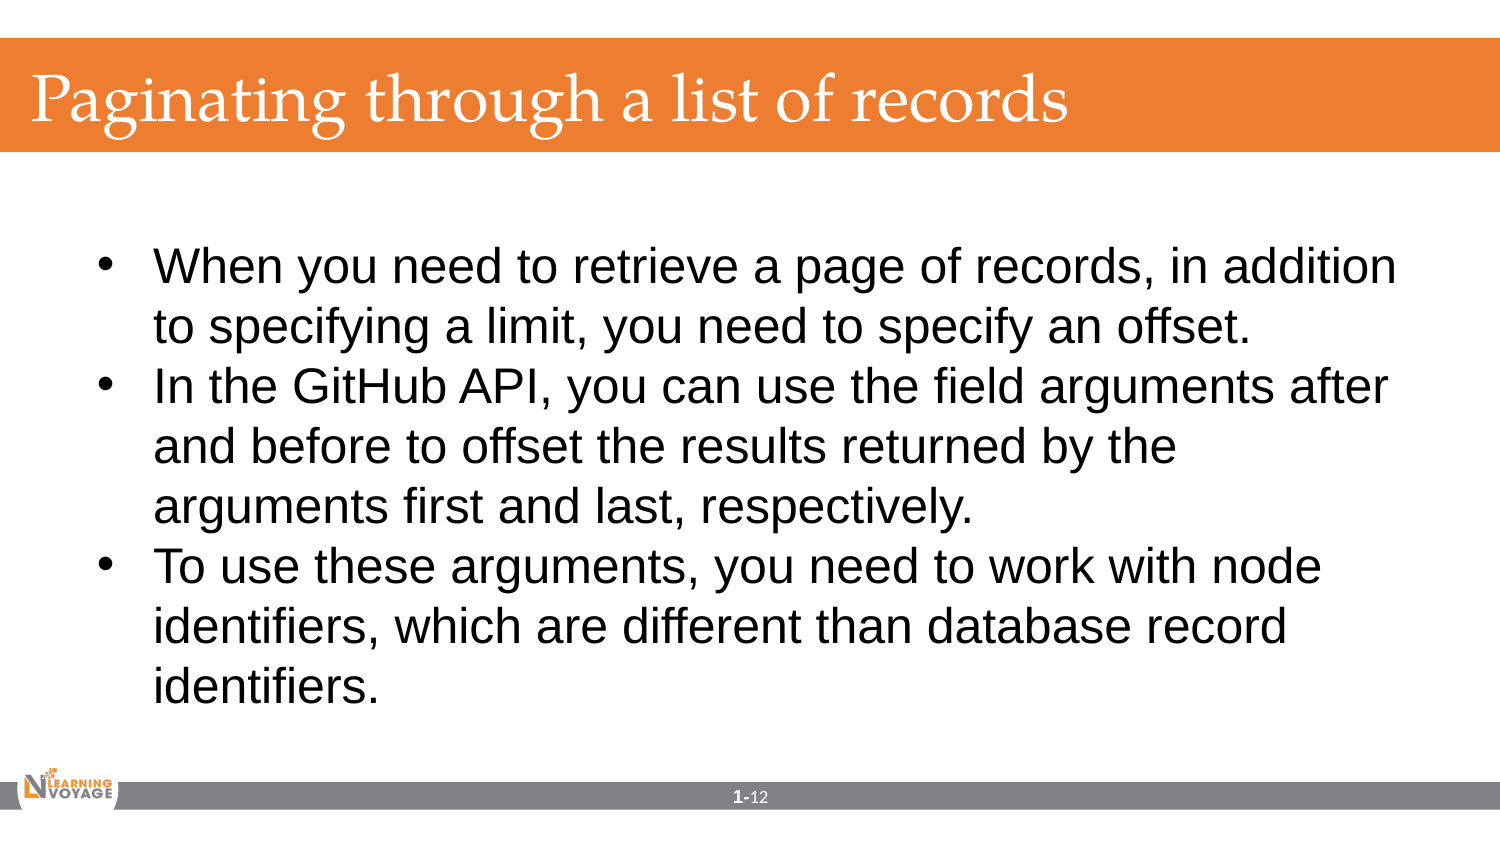

Paginating through a list of records
When you need to retrieve a page of records, in addition to specifying a limit, you need to specify an offset.
In the GitHub API, you can use the field arguments after and before to offset the results returned by the arguments first and last, respectively.
To use these arguments, you need to work with node identifiers, which are different than database record identifiers.
1-12